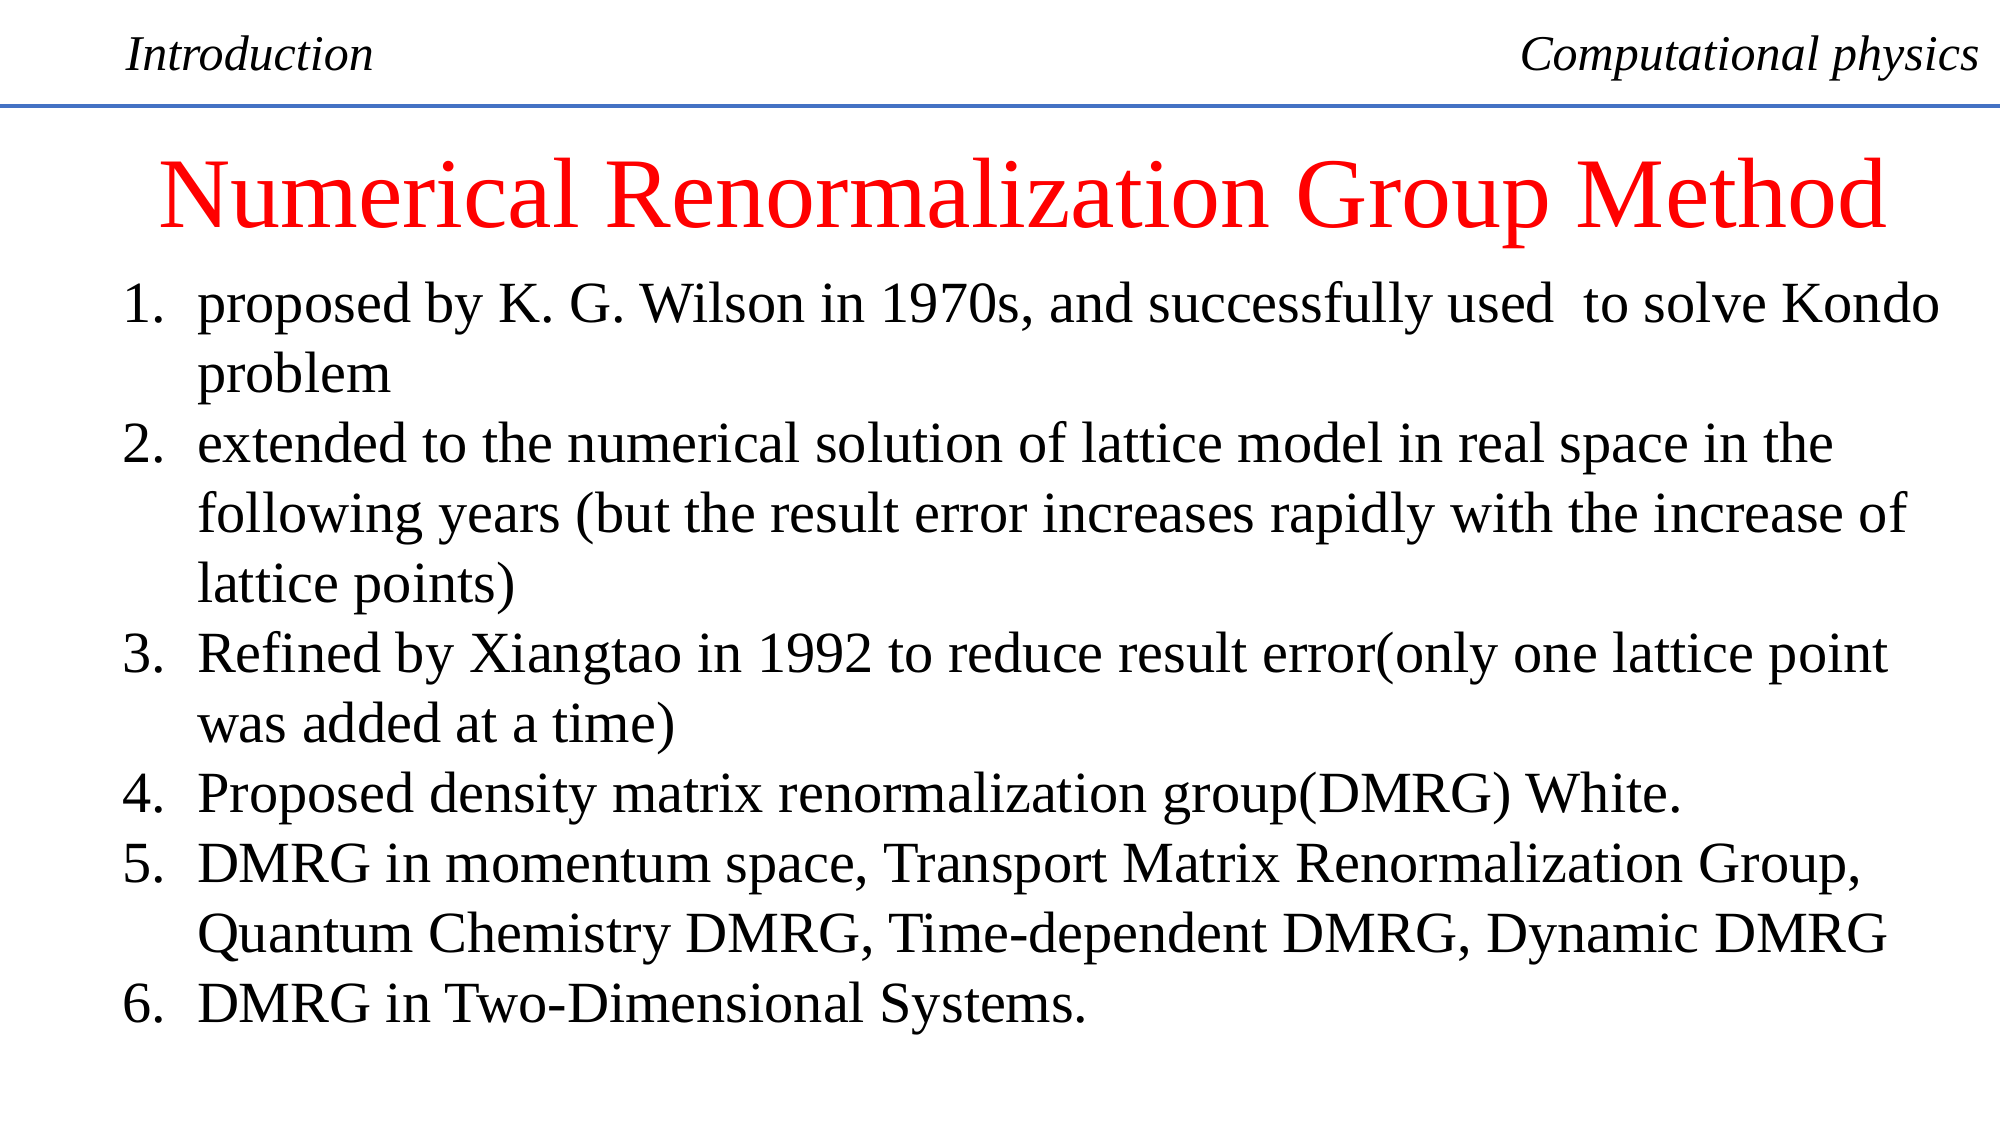

Introduction
Computational physics
Numerical Renormalization Group Method
proposed by K. G. Wilson in 1970s, and successfully used  to solve Kondo problem
extended to the numerical solution of lattice model in real space in the following years (but the result error increases rapidly with the increase of lattice points)
Refined by Xiangtao in 1992 to reduce result error(only one lattice point was added at a time)
Proposed density matrix renormalization group(DMRG) White.
DMRG in momentum space, Transport Matrix Renormalization Group, Quantum Chemistry DMRG, Time-dependent DMRG, Dynamic DMRG
DMRG in Two-Dimensional Systems.